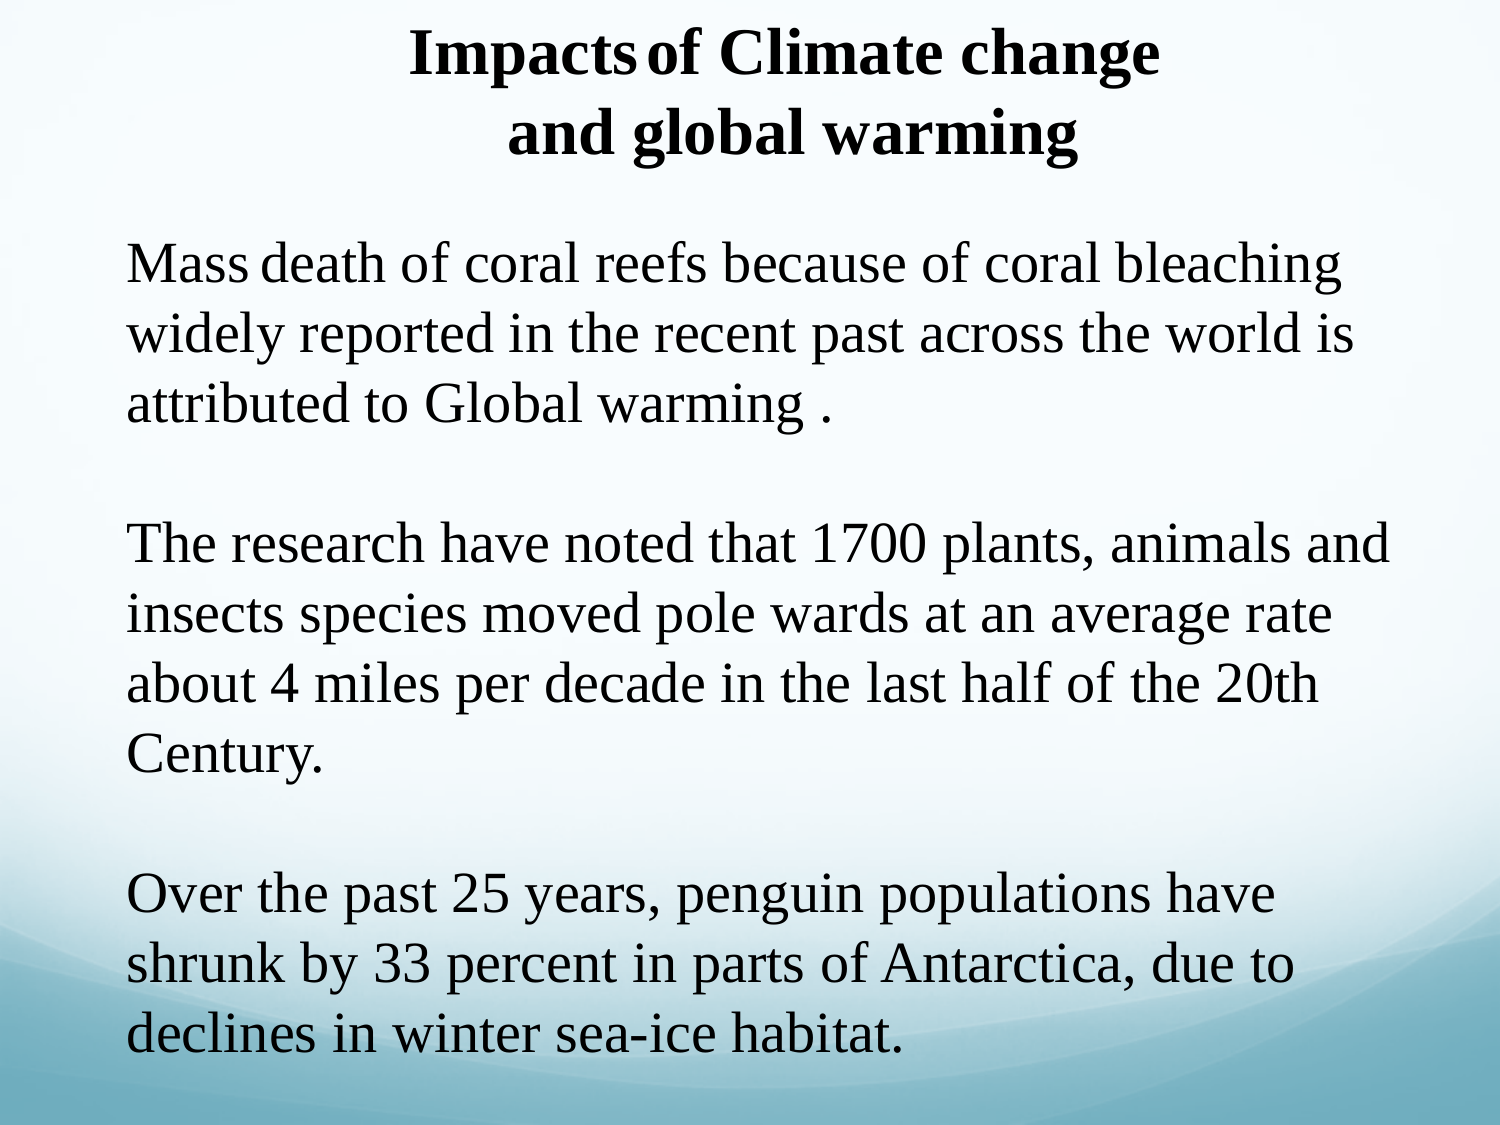

Impacts of Climate change
and global warming

Mass death of coral reefs because of coral bleaching widely reported in the recent past across the world is attributed to Global warming .

The research have noted that 1700 plants, animals and insects species moved pole wards at an average rate about 4 miles per decade in the last half of the 20th Century.

Over the past 25 years, penguin populations have shrunk by 33 percent in parts of Antarctica, due to declines in winter sea-ice habitat.